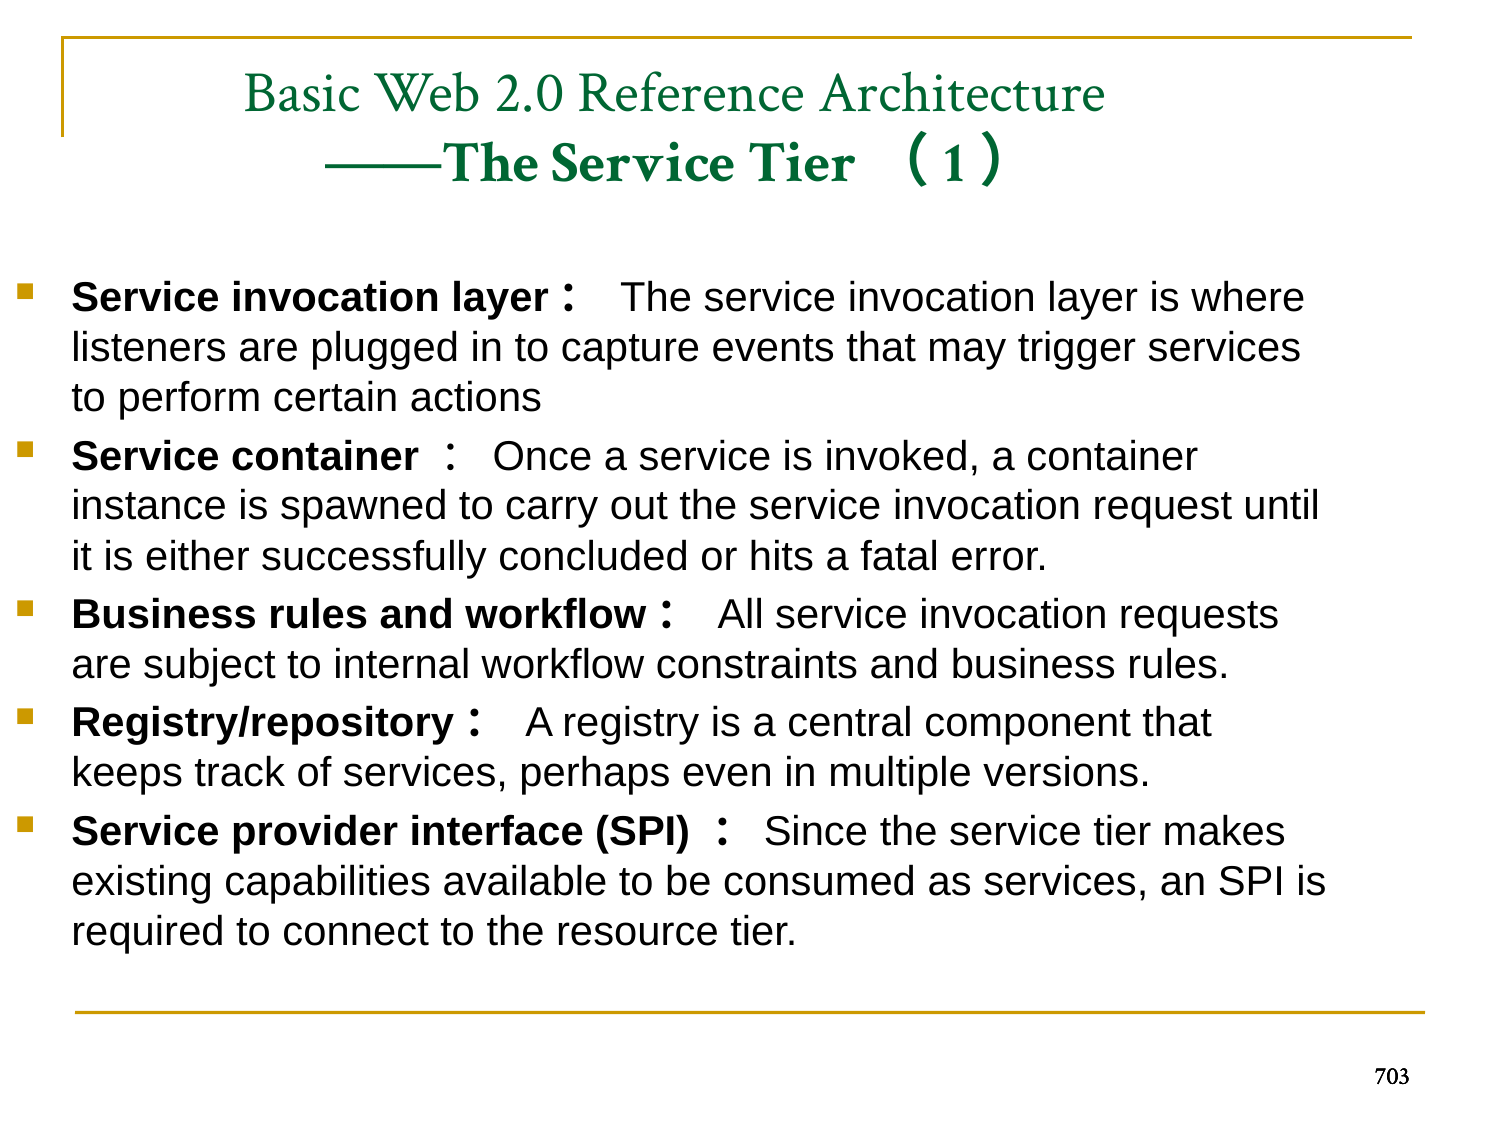

Basic Web 2.0 Reference Architecture
 ——The Service Tier（1）
Service invocation layer： The service invocation layer is where listeners are plugged in to capture events that may trigger services to perform certain actions
Service container ：Once a service is invoked, a container instance is spawned to carry out the service invocation request until it is either successfully concluded or hits a fatal error.
Business rules and workflow： All service invocation requests are subject to internal workflow constraints and business rules.
Registry/repository： A registry is a central component that keeps track of services, perhaps even in multiple versions.
Service provider interface (SPI) ：Since the service tier makes existing capabilities available to be consumed as services, an SPI is required to connect to the resource tier.

703
703
703